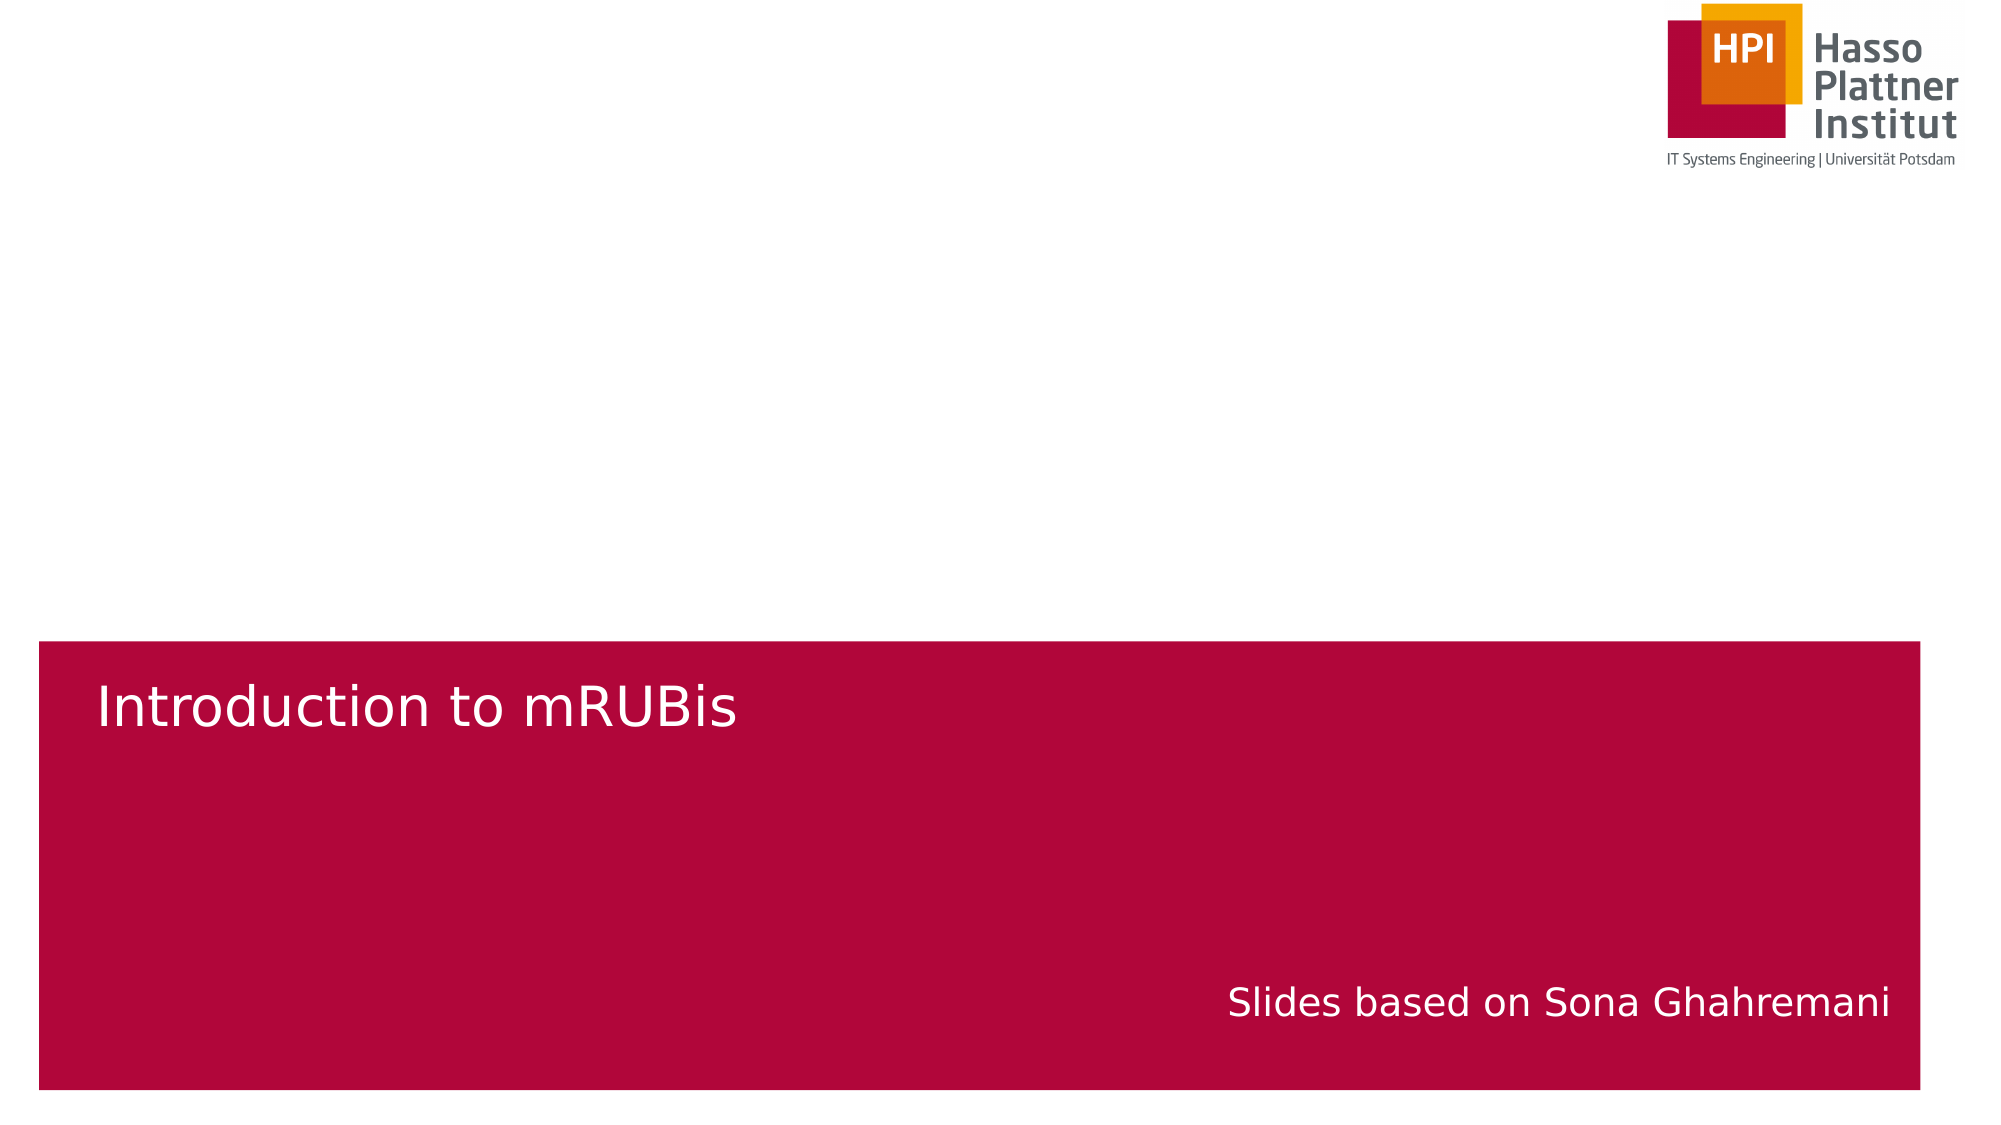

# Introduction to mRUBis

Slides based on Sona Ghahremani